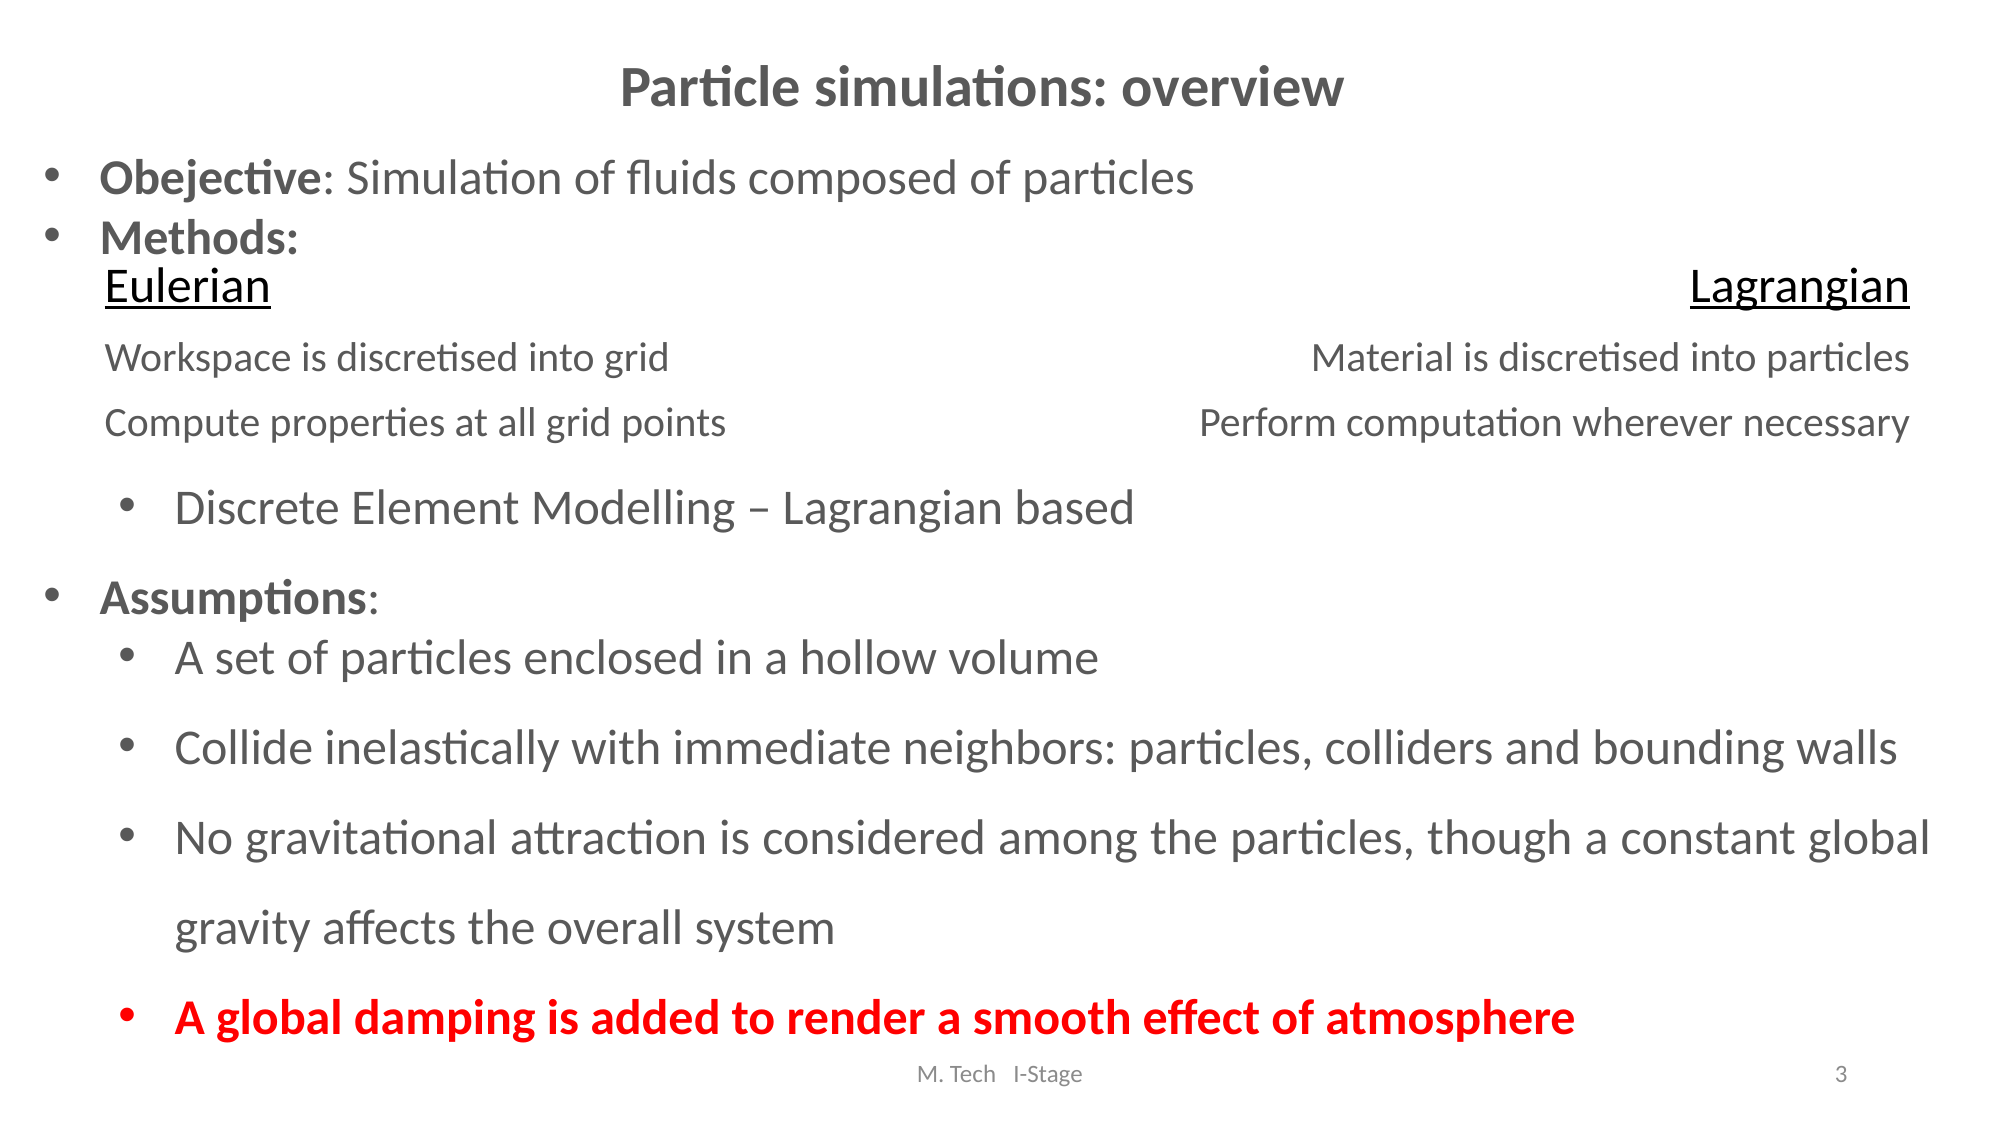

Particle simulations: overview
Obejective: Simulation of fluids composed of particles
Methods:

Discrete Element Modelling – Lagrangian based
Assumptions:
A set of particles enclosed in a hollow volume
Collide inelastically with immediate neighbors: particles, colliders and bounding walls
No gravitational attraction is considered among the particles, though a constant global gravity affects the overall system
A global damping is added to render a smooth effect of atmosphere
| Eulerian | Lagrangian |
| --- | --- |
| Workspace is discretised into grid | Material is discretised into particles |
| Compute properties at all grid points | Perform computation wherever necessary |
M. Tech   I-Stage
3